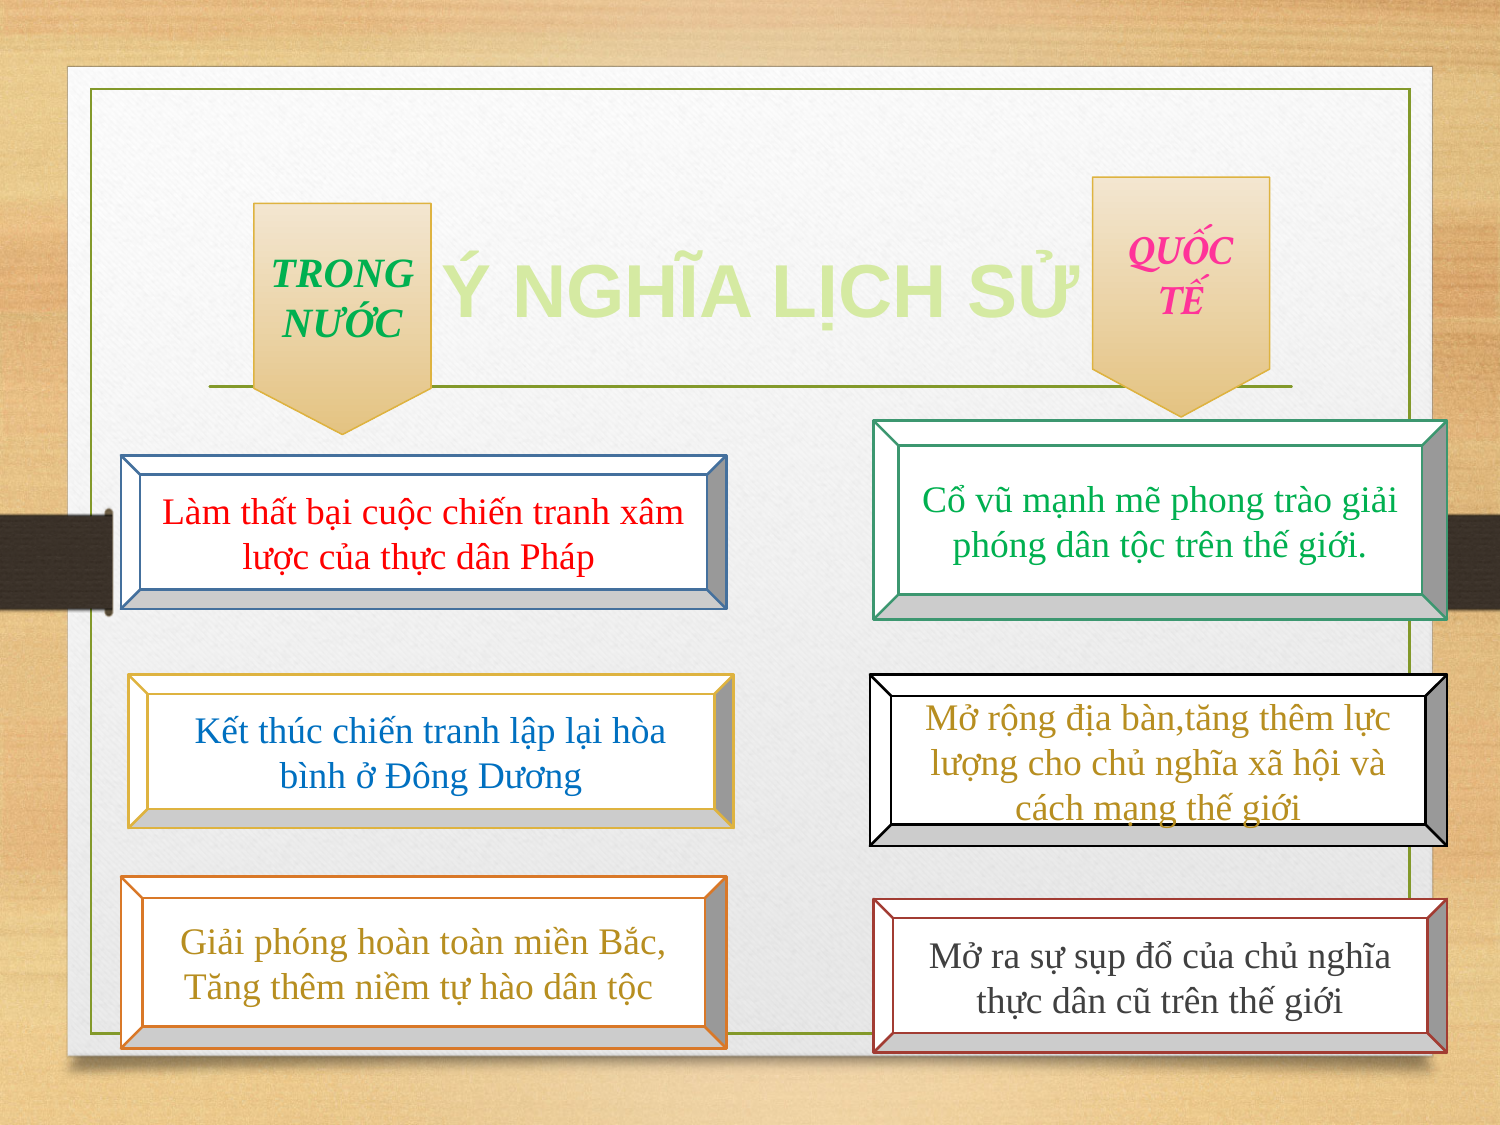

QUỐC
TẾ
TRONG
NƯỚC
                      Ý NGHĨA LỊCH SỬ

Cổ vũ mạnh mẽ phong trào giải phóng dân tộc trên thế giới.
Làm thất bại cuộc chiến tranh xâm lược của thực dân Pháp
Kết thúc chiến tranh lập lại hòa bình ở Đông Dương
Mở rộng địa bàn,tăng thêm lực lượng cho chủ nghĩa xã hội và cách mạng thế giới
Giải phóng hoàn toàn miền Bắc, Tăng thêm niềm tự hào dân tộc
Mở ra sự sụp đổ của chủ nghĩa thực dân cũ trên thế giới